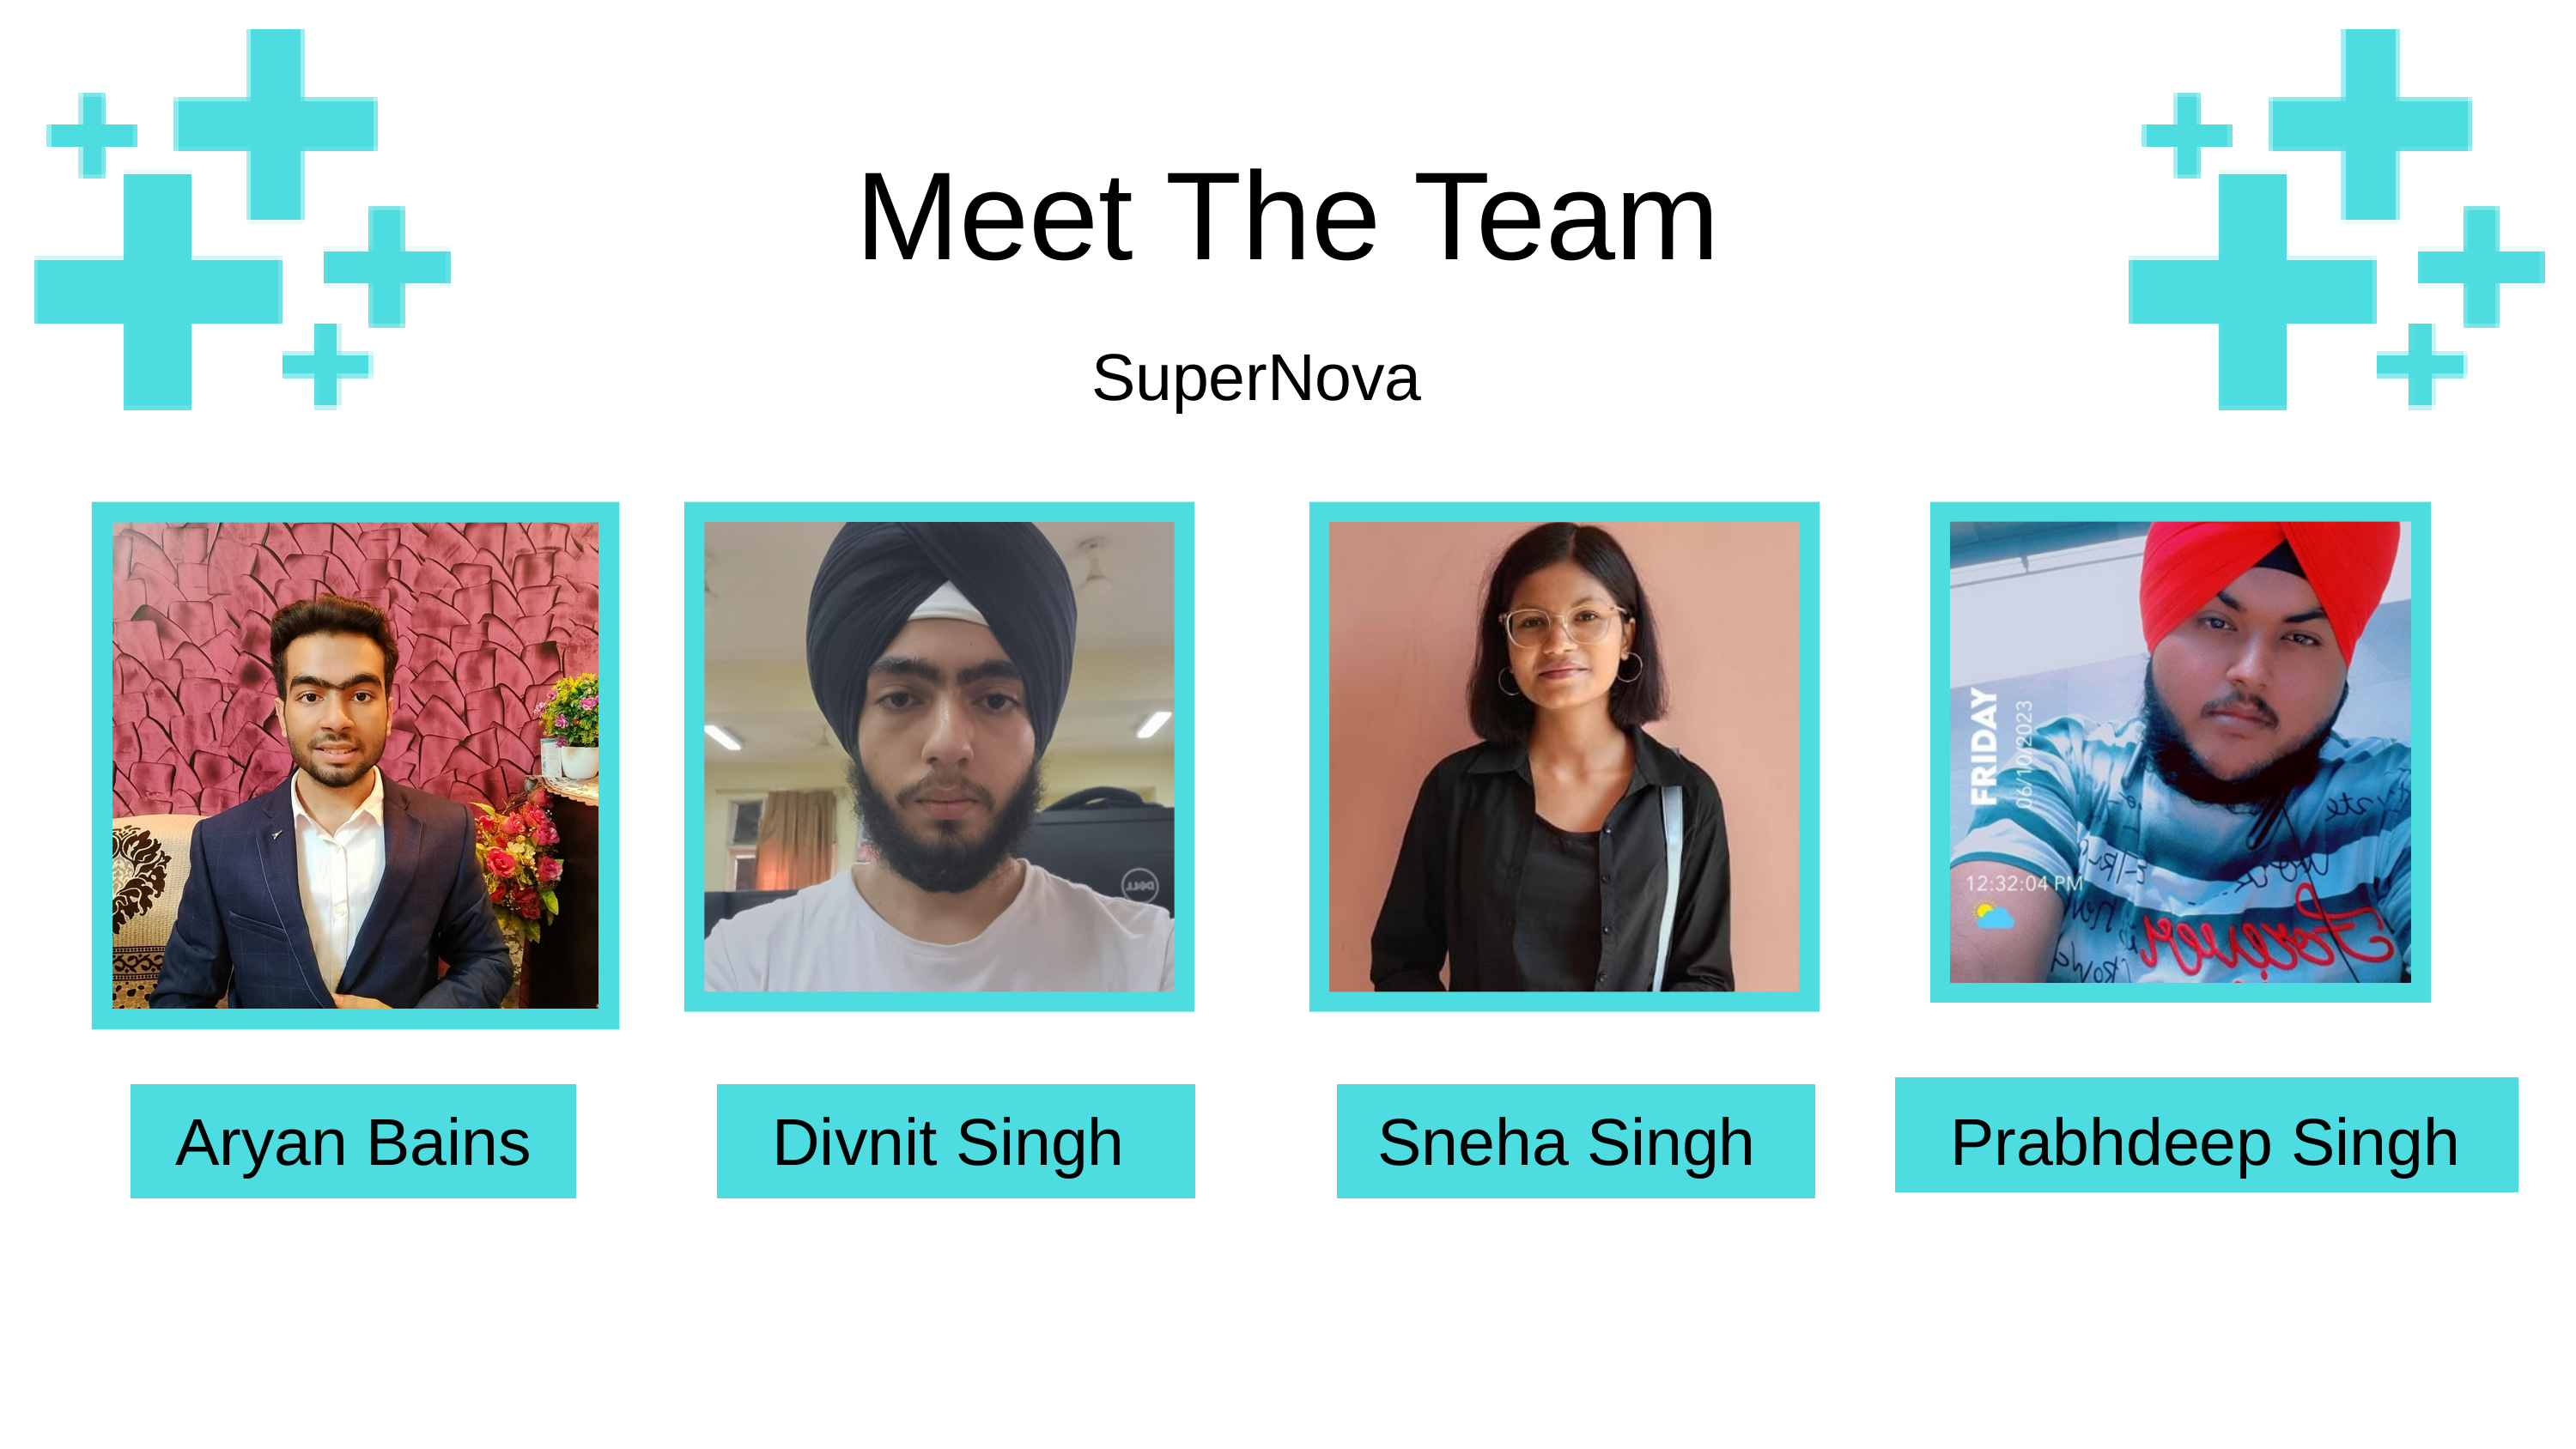

Meet The Team

SuperNova

Prabhdeep Singh
Aryan Bains
Divnit Singh
Sneha Singh